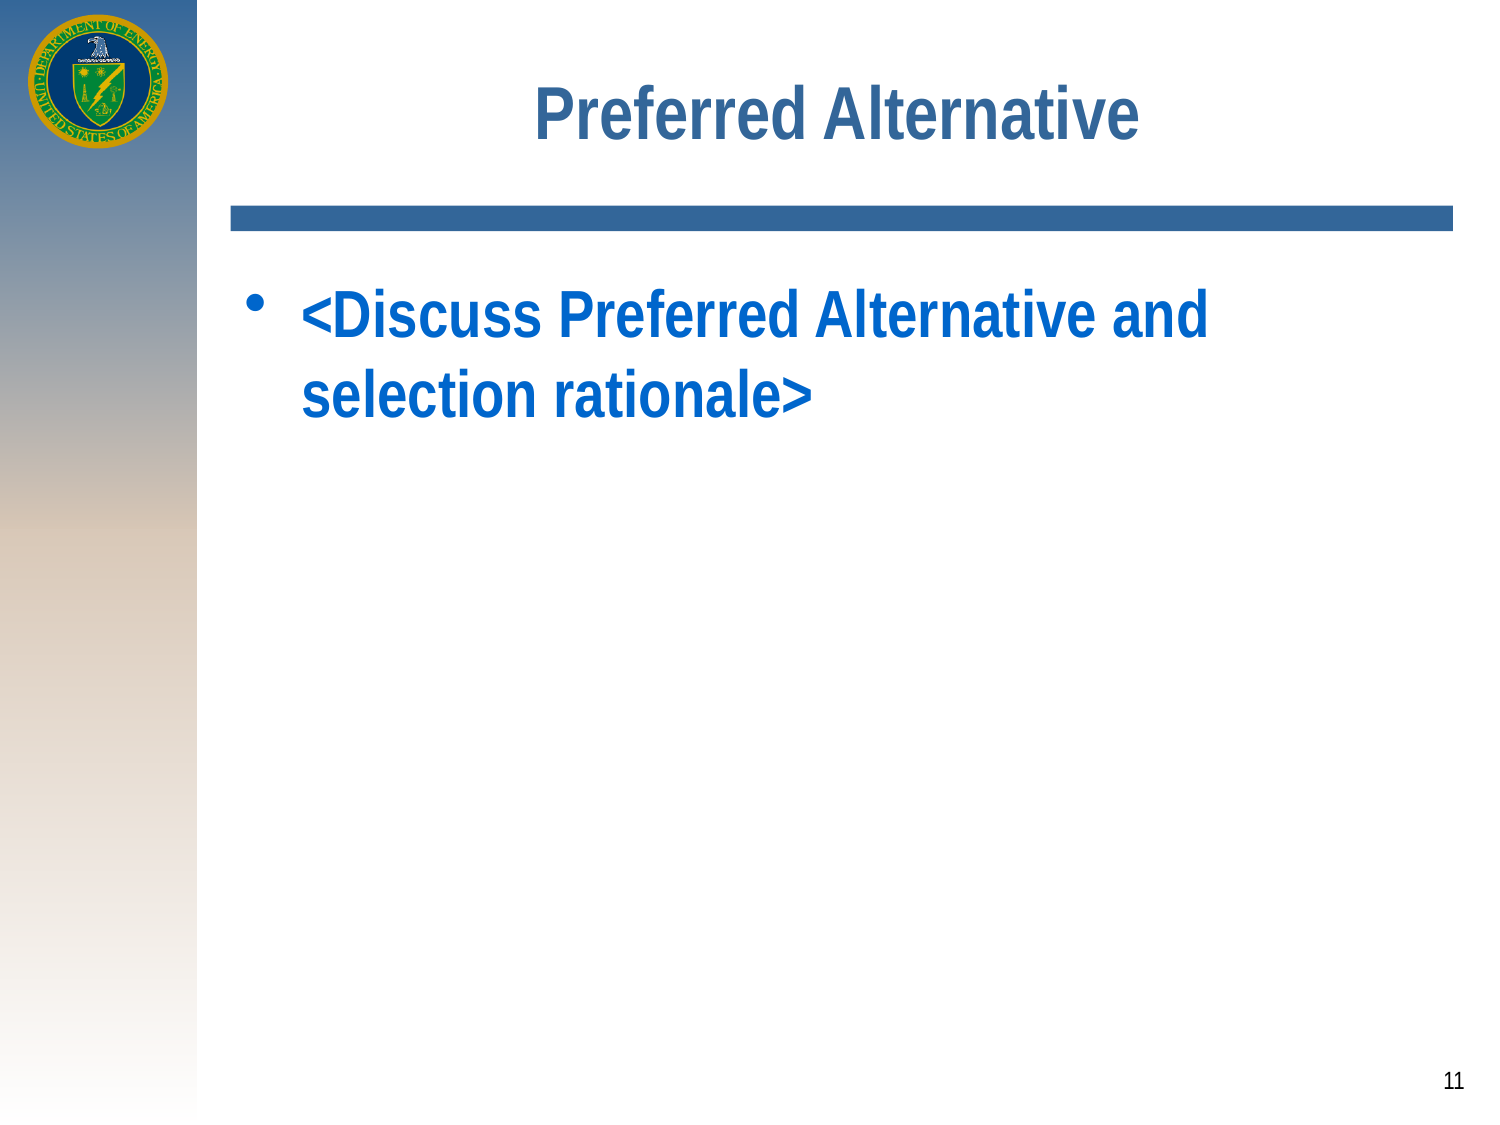

# Preferred Alternative
<Discuss Preferred Alternative and selection rationale>
11